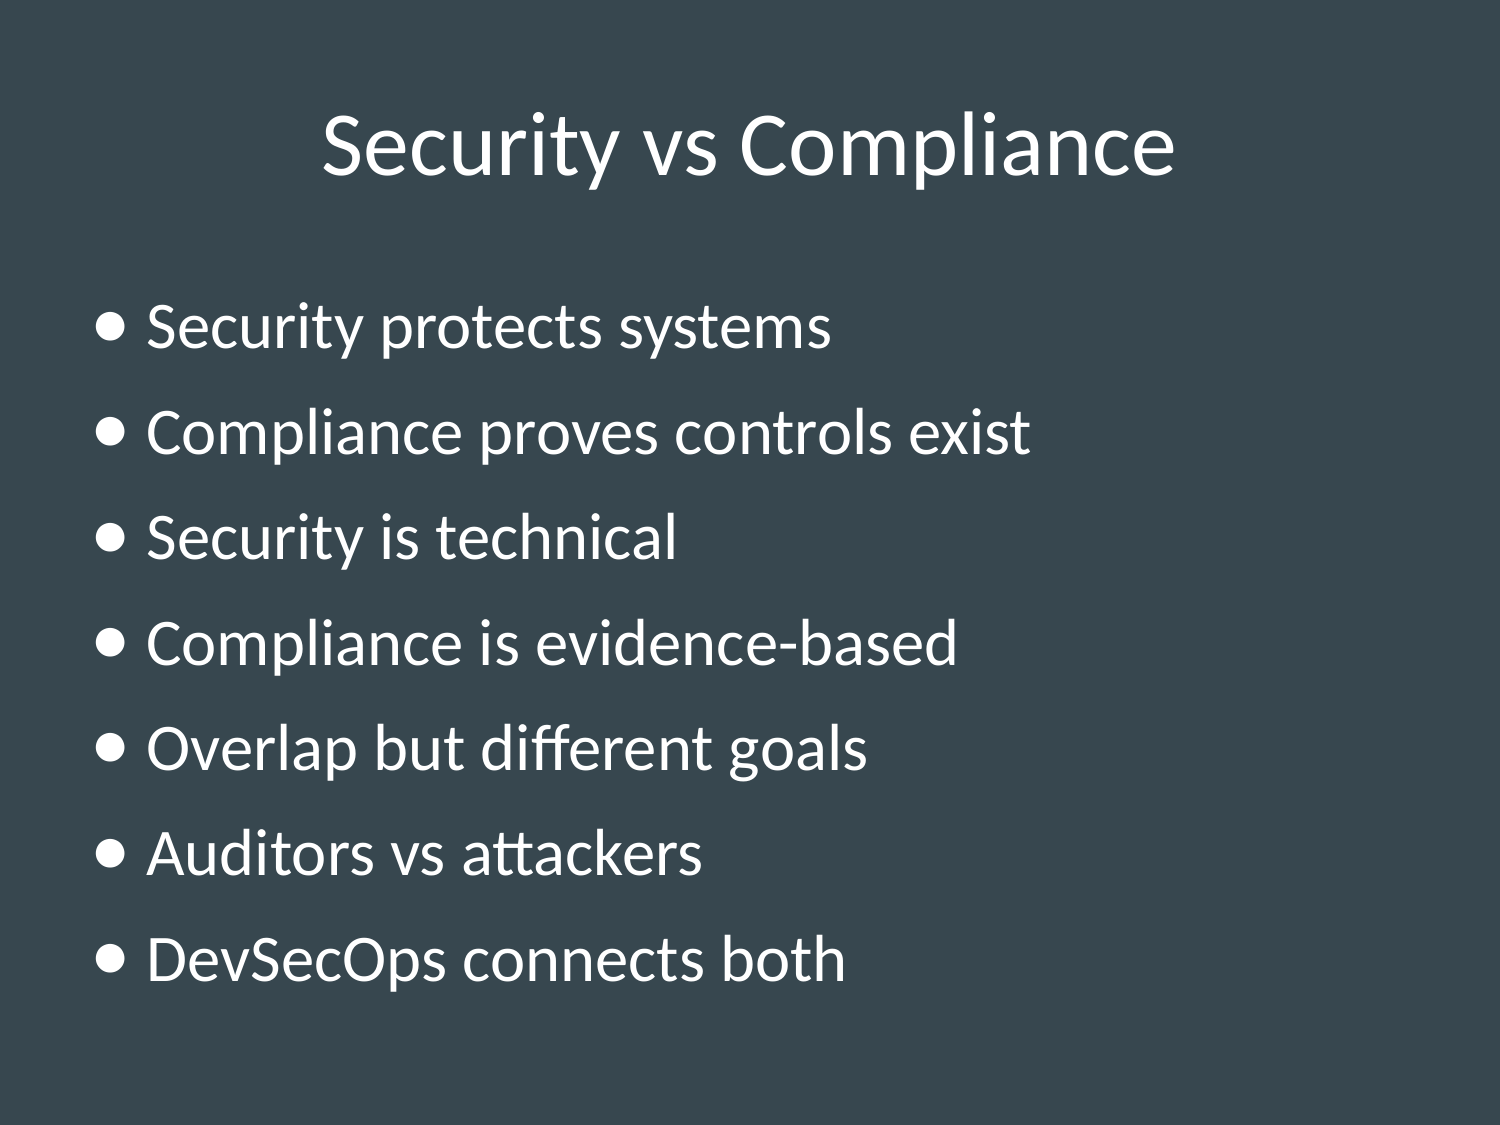

# Security vs Compliance
Security protects systems
Compliance proves controls exist
Security is technical
Compliance is evidence-based
Overlap but different goals
Auditors vs attackers
DevSecOps connects both